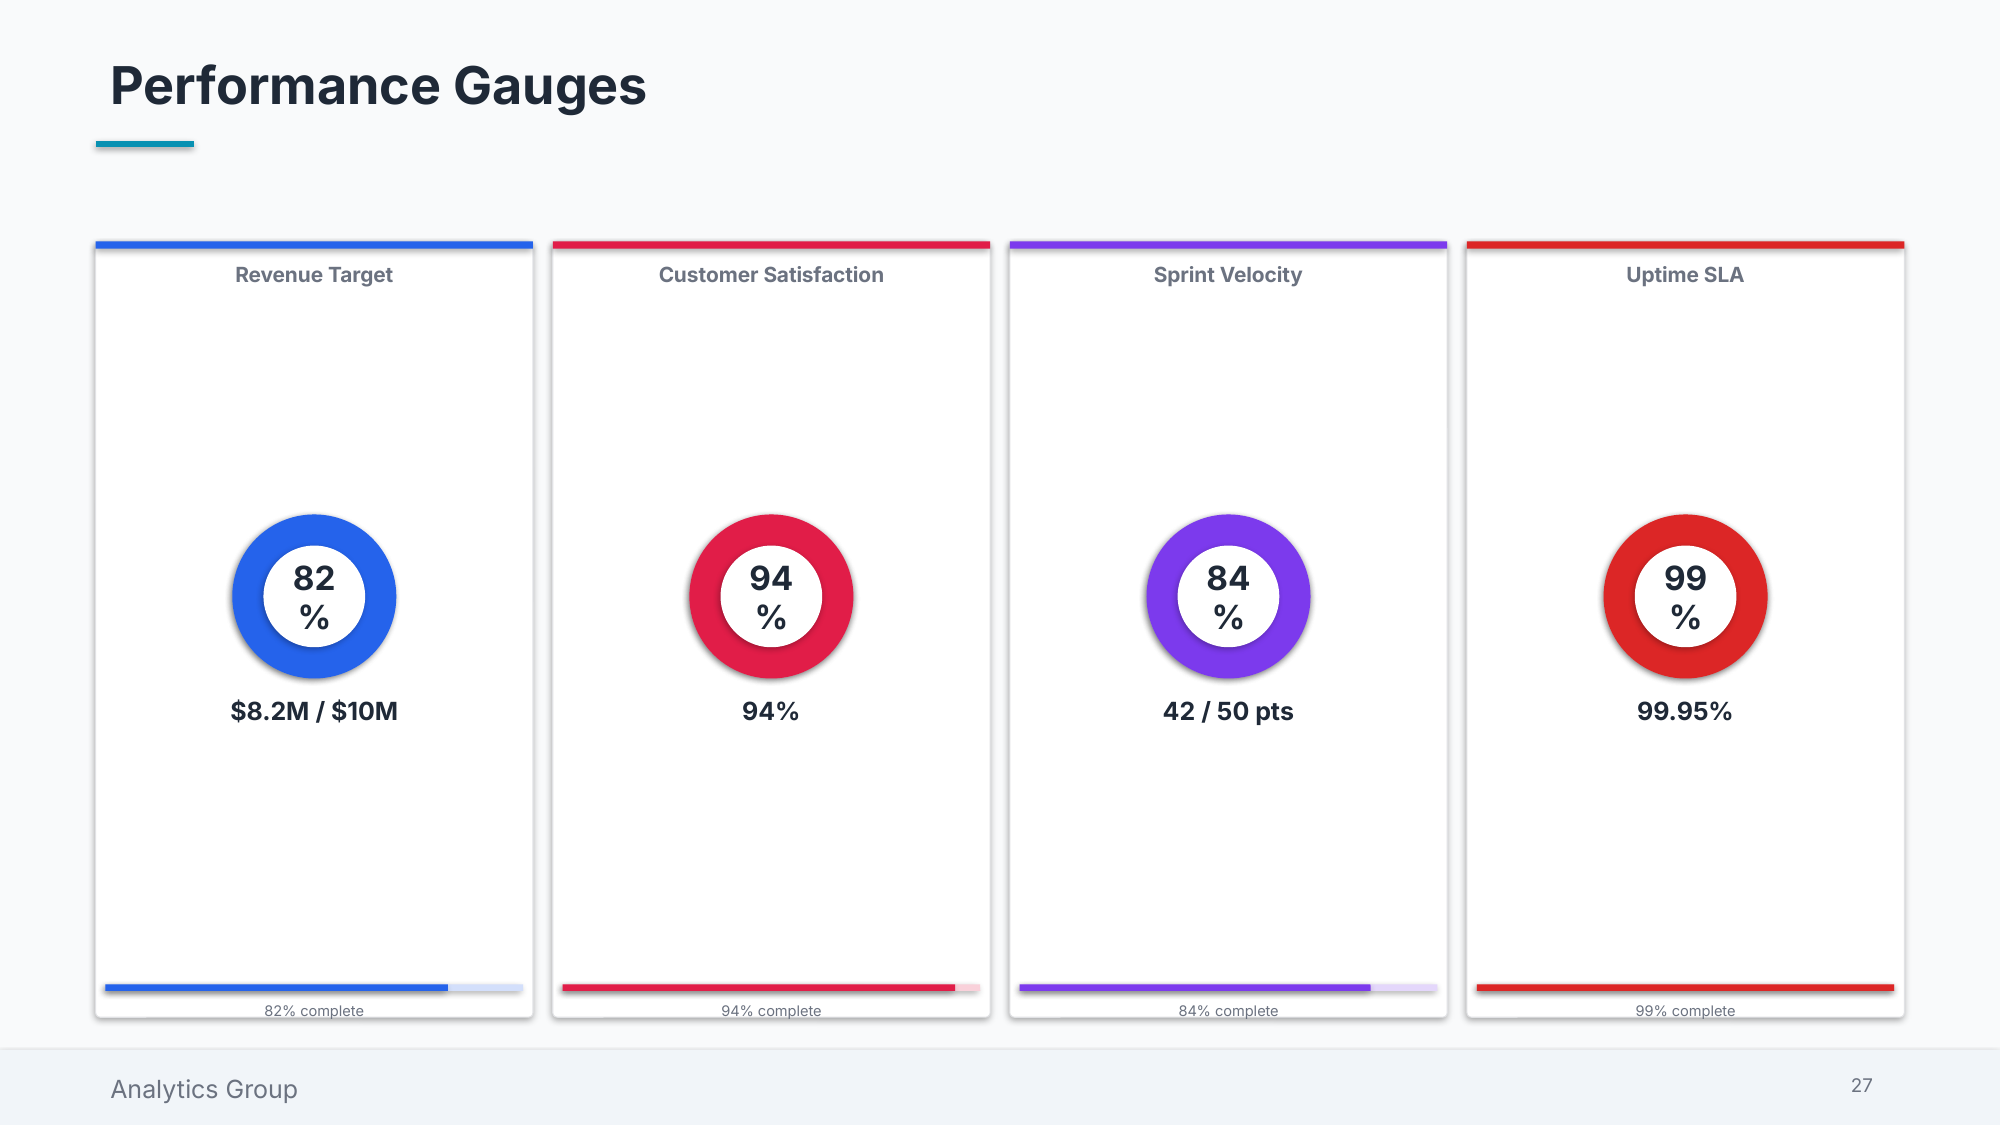

Performance Gauges

Revenue Target
Customer Satisfaction
Sprint Velocity
Uptime SLA

82%
94%
84%
99%
$8.2M / $10M
94%
42 / 50 pts
99.95%

82% complete
94% complete
84% complete
99% complete

Analytics Group
27